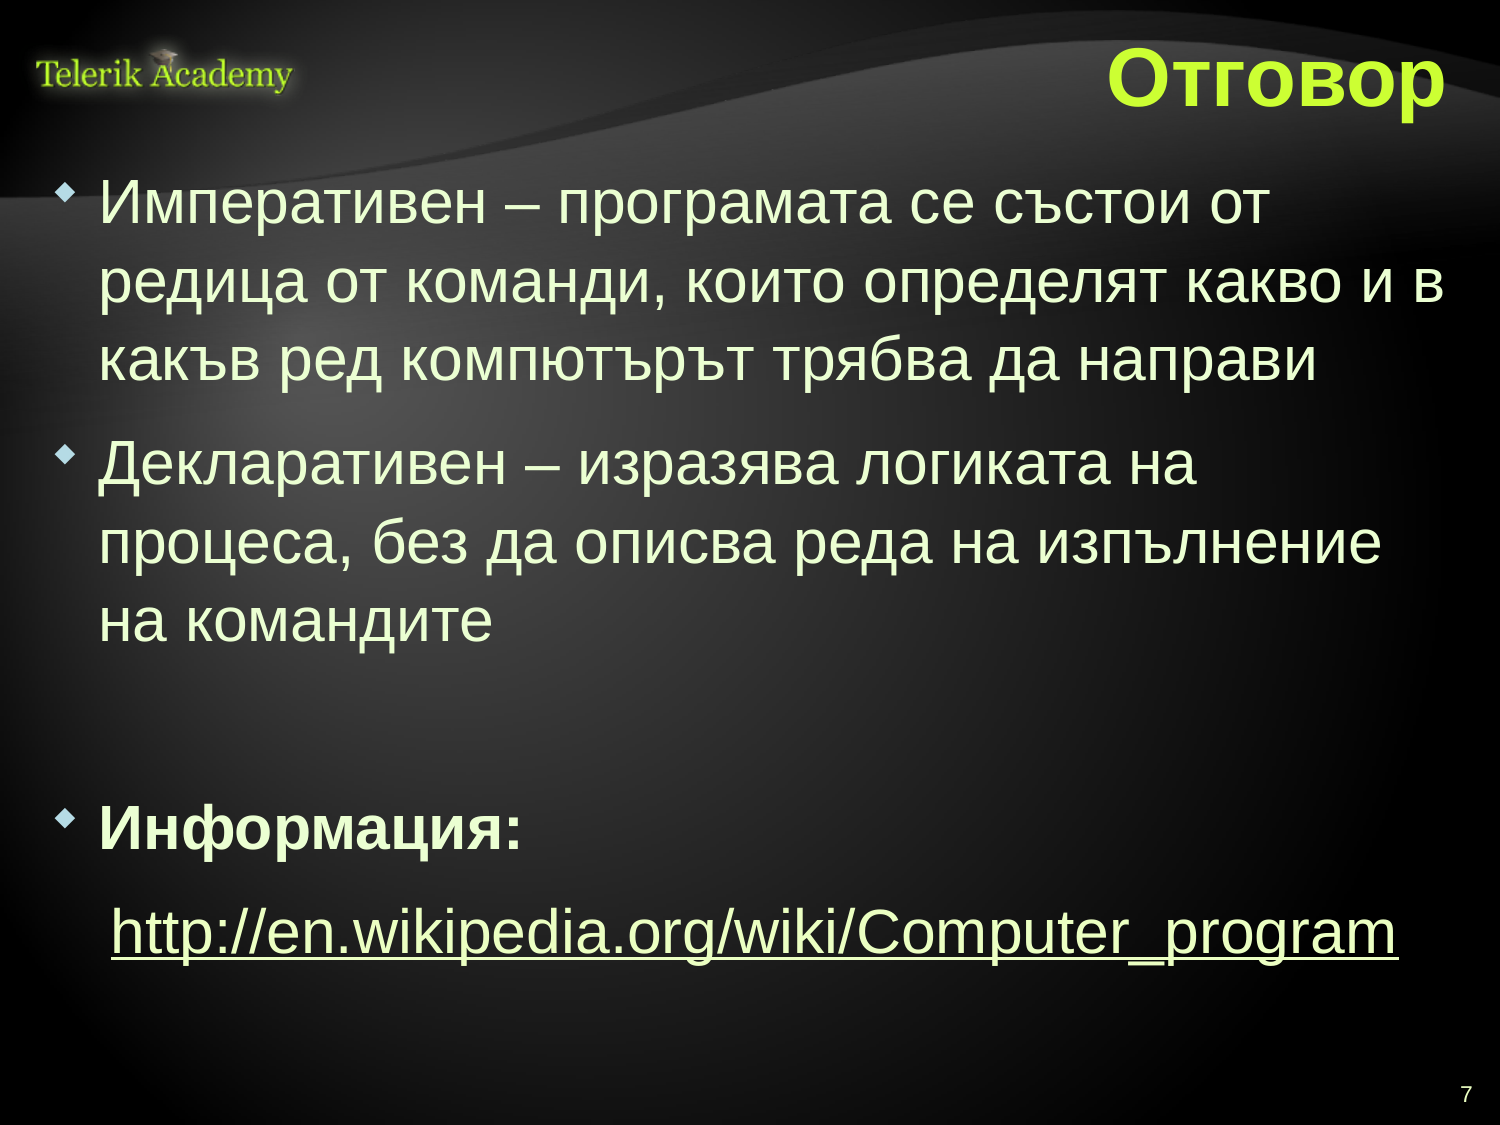

# Отговор
Императивен – програмата се състои от редица от команди, които определят какво и в какъв ред компютърът трябва да направи
Декларативен – изразява логиката на процеса, без да описва реда на изпълнение на командите

Информация:
http://en.wikipedia.org/wiki/Computer_program

7